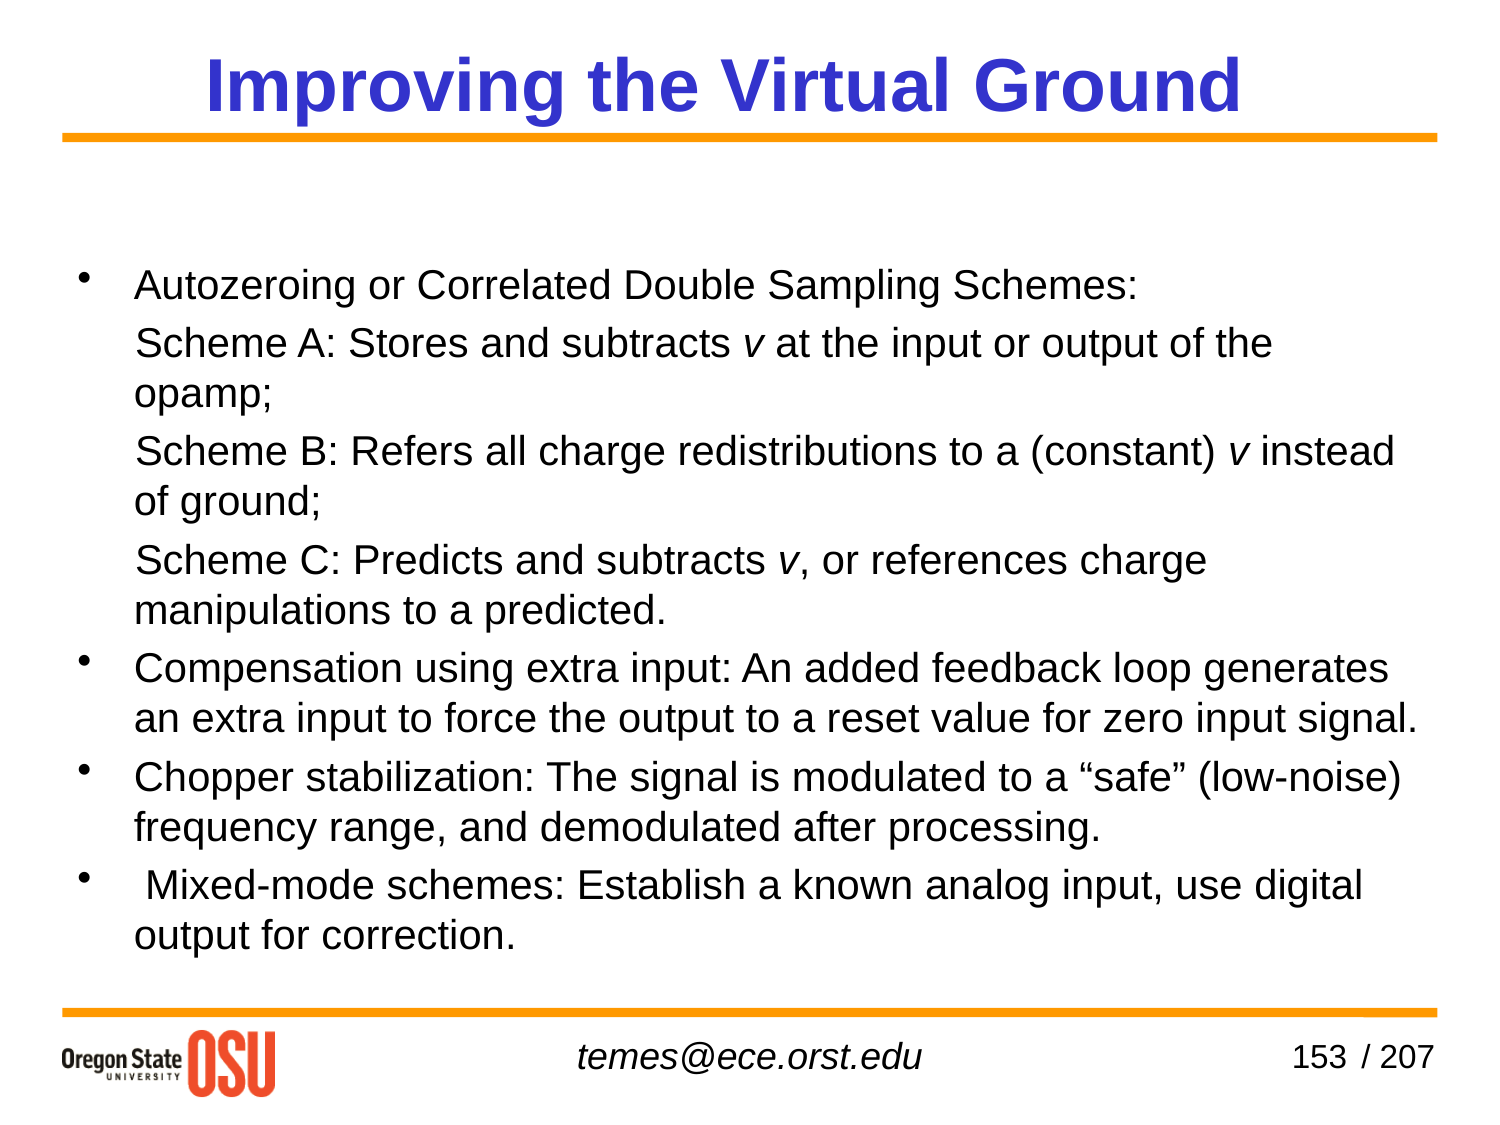

Improving the Virtual Ground
Autozeroing or Correlated Double Sampling Schemes:
     Scheme A: Stores and subtracts v at the input or output of the opamp;
     Scheme B: Refers all charge redistributions to a (constant) v instead of ground;
     Scheme C: Predicts and subtracts v, or references charge manipulations to a predicted.
Compensation using extra input: An added feedback loop generates an extra input to force the output to a reset value for zero input signal.
Chopper stabilization: The signal is modulated to a “safe” (low-noise) frequency range, and demodulated after processing.
 Mixed-mode schemes: Establish a known analog input, use digital output for correction.

153